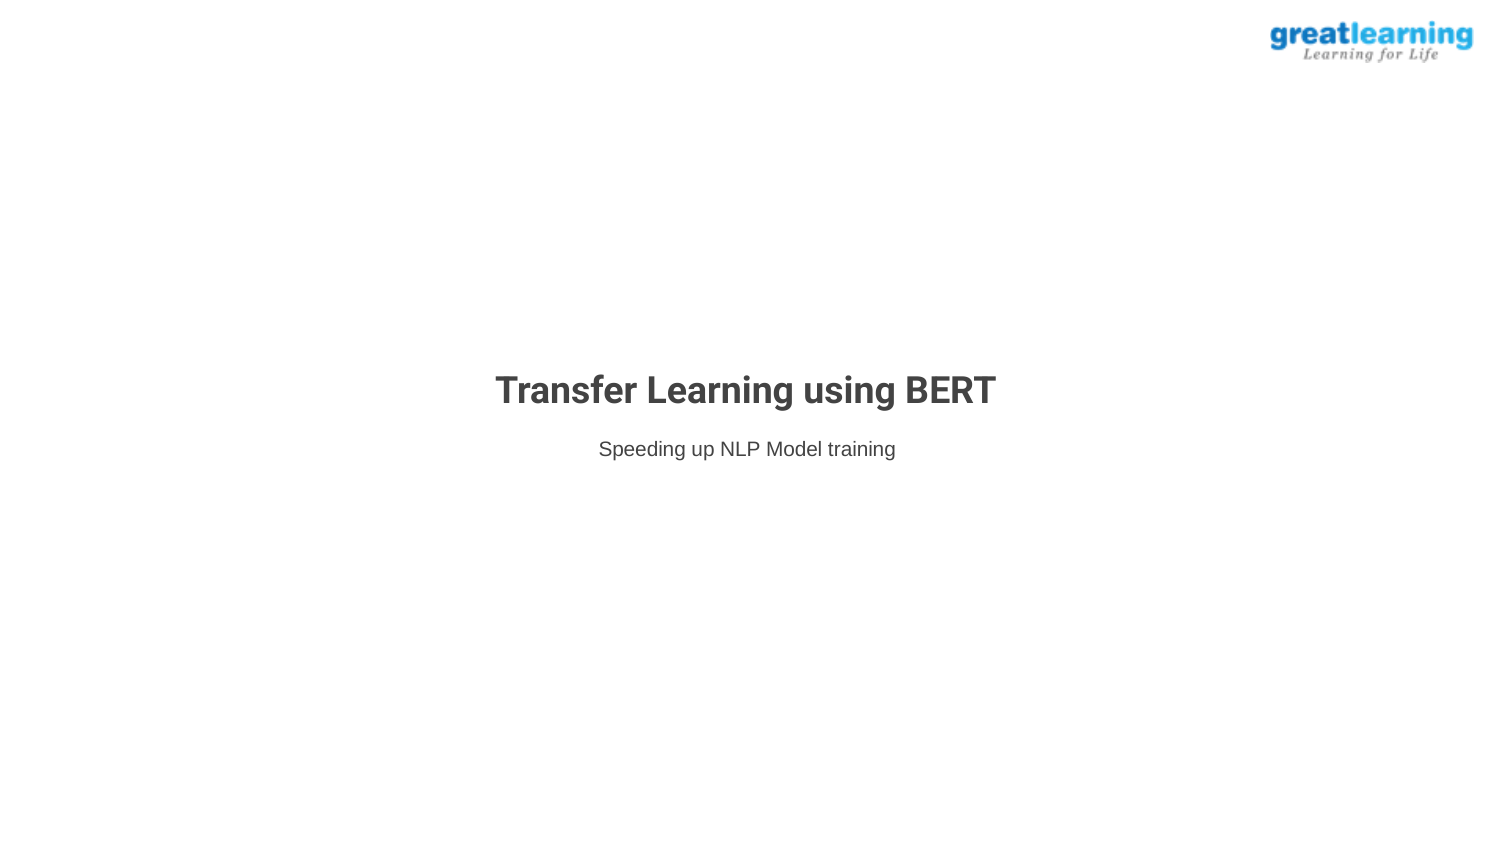

Transfer Learning using BERT
Speeding up NLP Model training